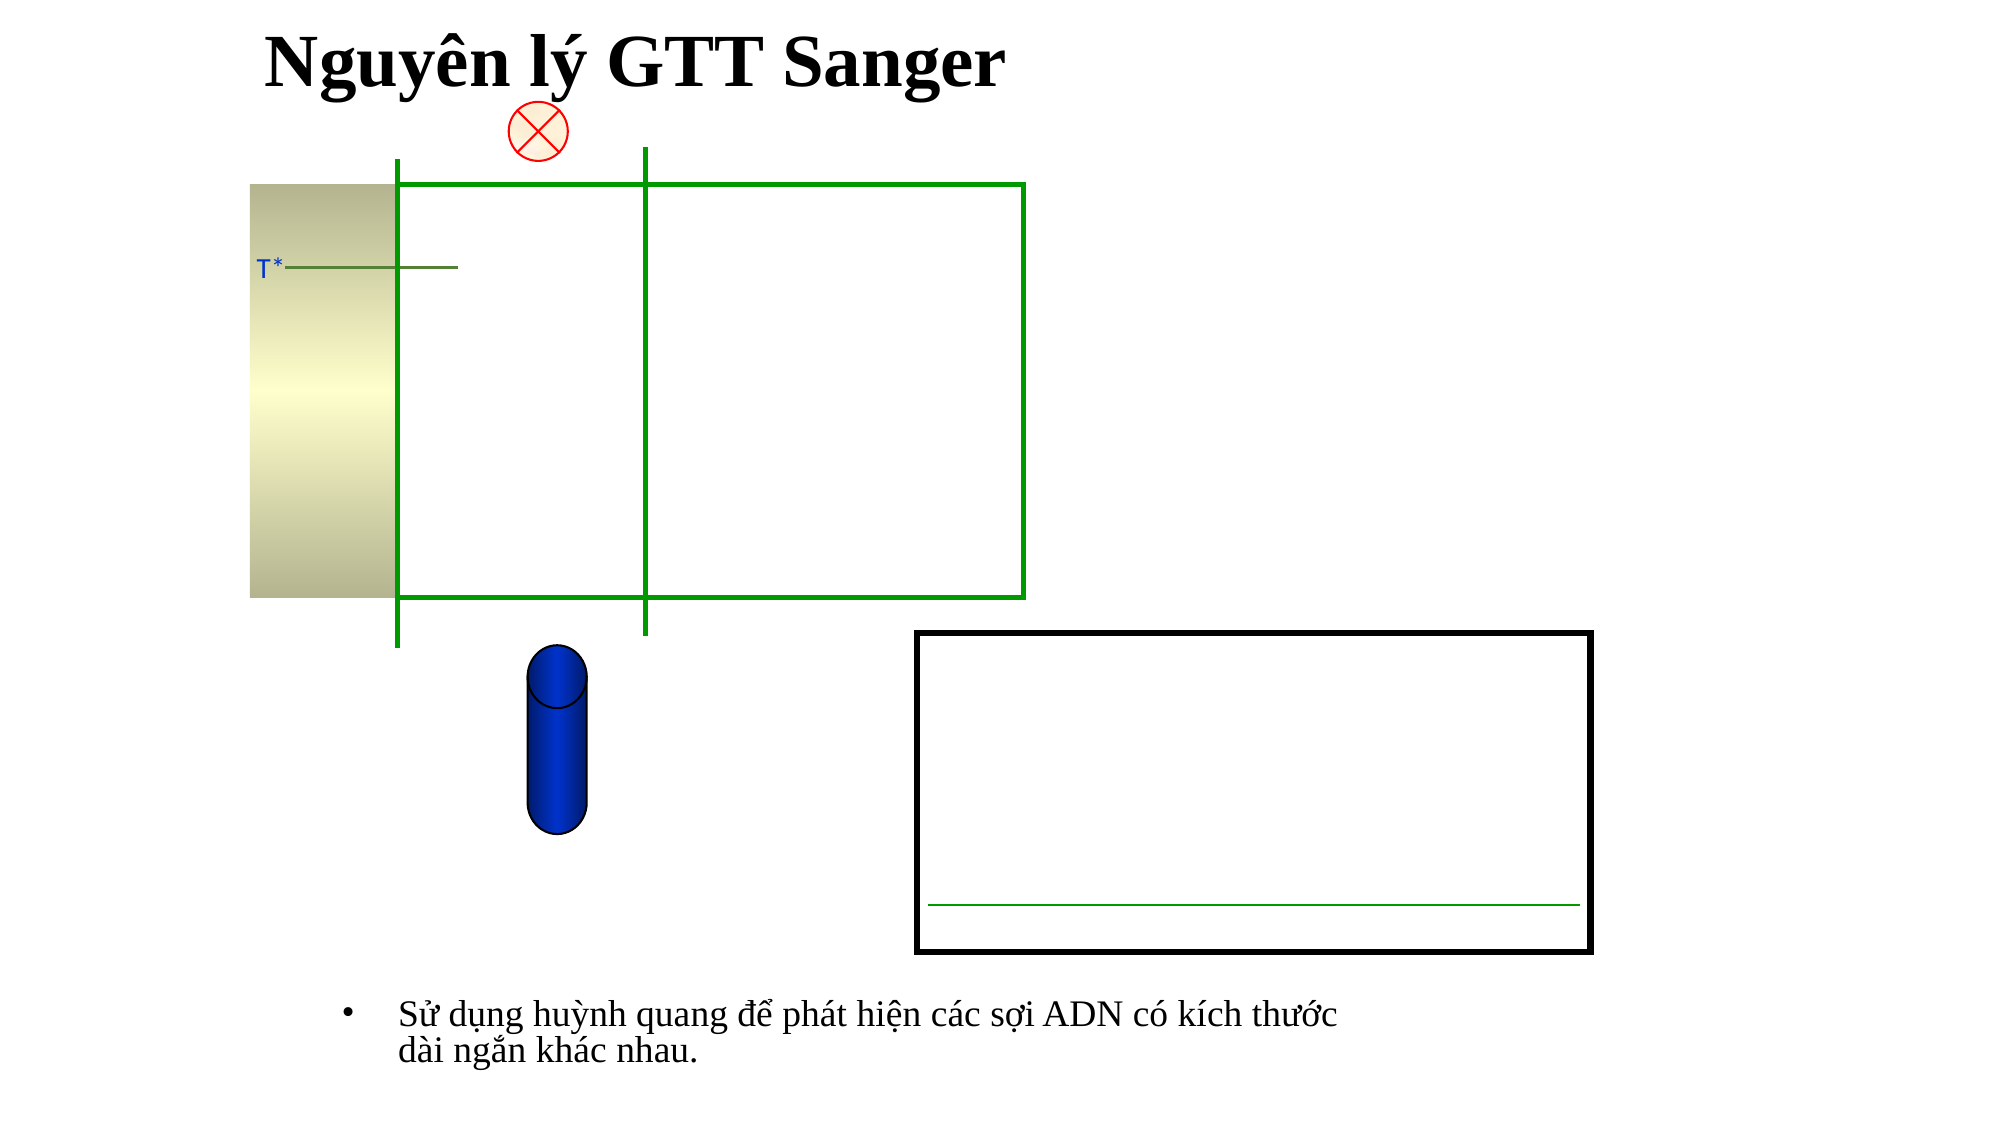

Nguyên lý GTT Sanger

T*

Sử dụng huỳnh quang để phát hiện các sợi ADN có kích thước dài ngắn khác nhau.